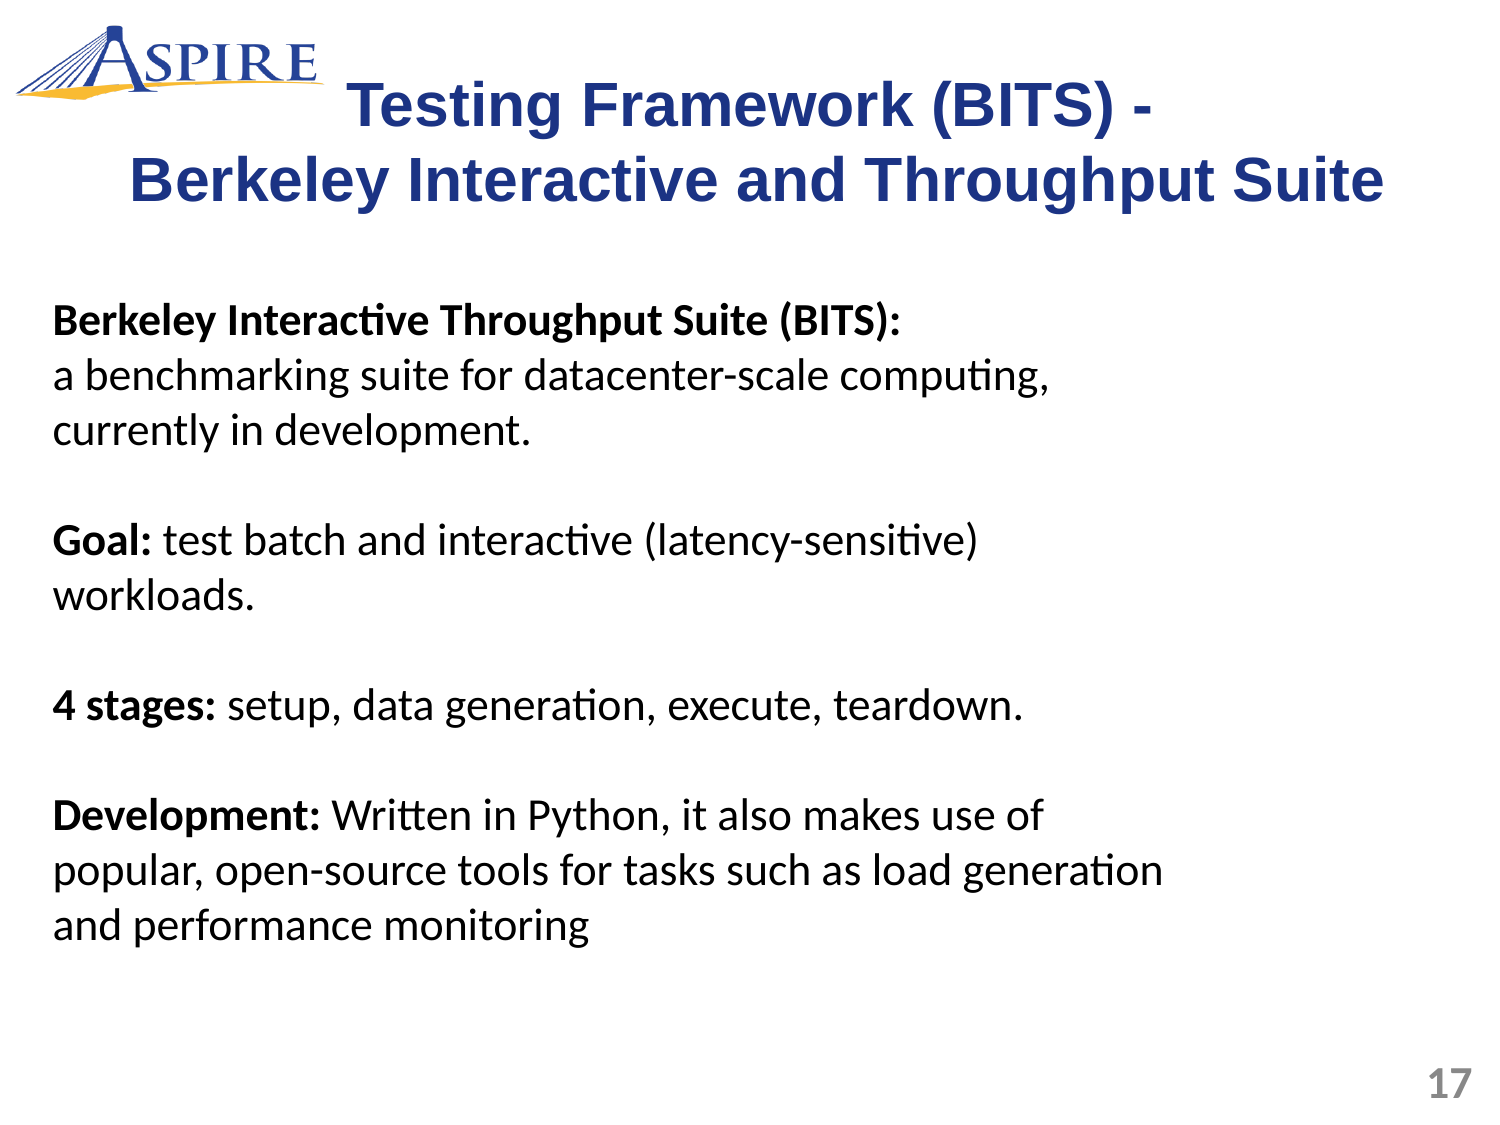

Testing Framework (BITS) -
 Berkeley Interactive and Throughput Suite
Berkeley Interactive Throughput Suite (BITS):
a benchmarking suite for datacenter-scale computing, currently in development.

Goal: test batch and interactive (latency-sensitive) workloads.

4 stages: setup, data generation, execute, teardown.

Development: Written in Python, it also makes use of popular, open-source tools for tasks such as load generation and performance monitoring
17